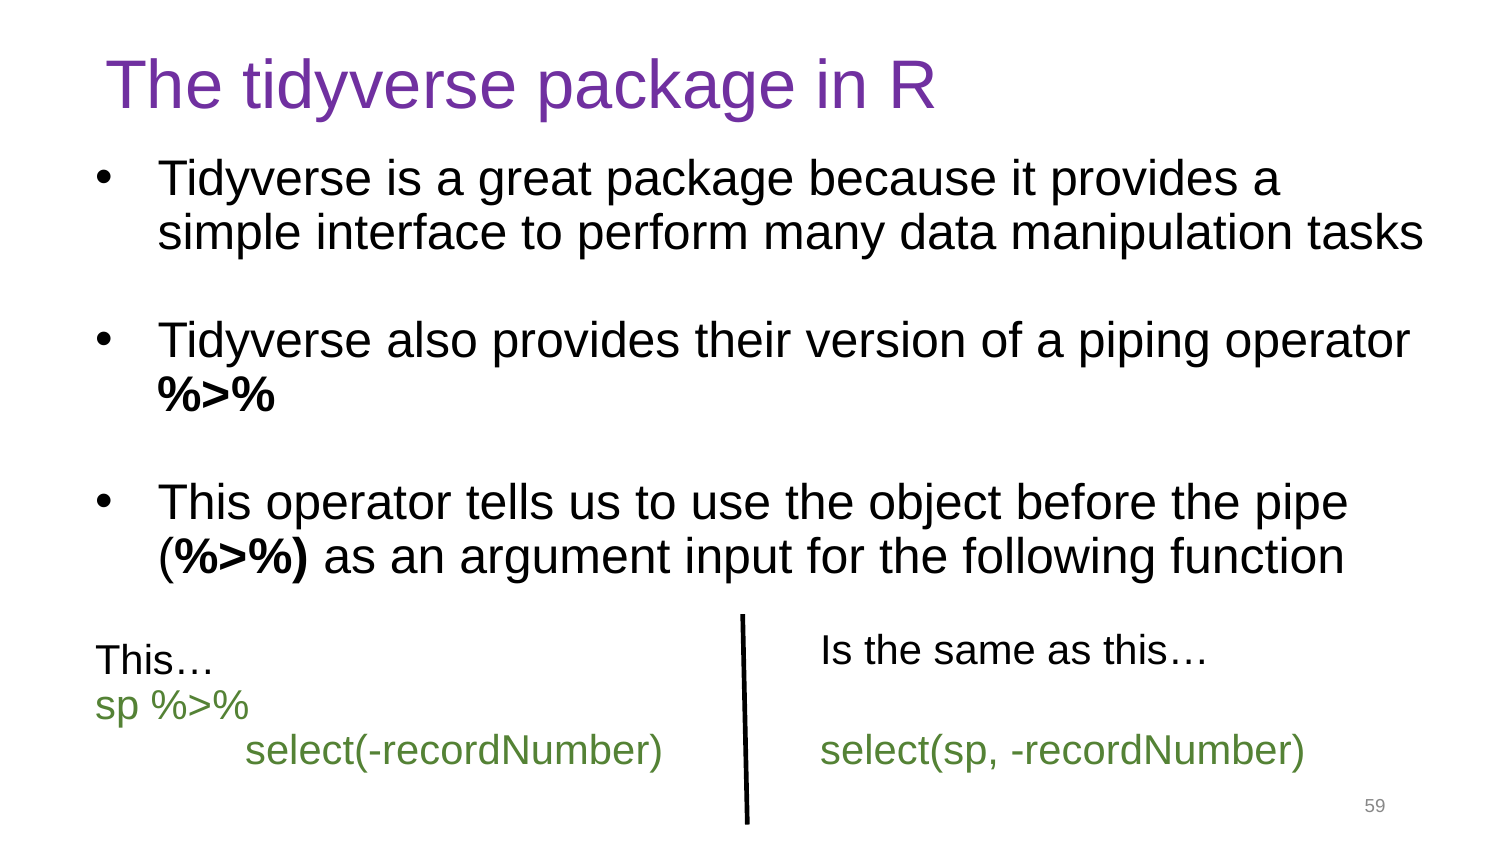

# The tidyverse package in R
Tidyverse is a great package because it provides a simple interface to perform many data manipulation tasks

Tidyverse also provides their version of a piping operator %>%

This operator tells us to use the object before the pipe (%>%) as an argument input for the following function

This…
sp %>%
	select(-recordNumber)
Is the same as this…

select(sp, -recordNumber)
59